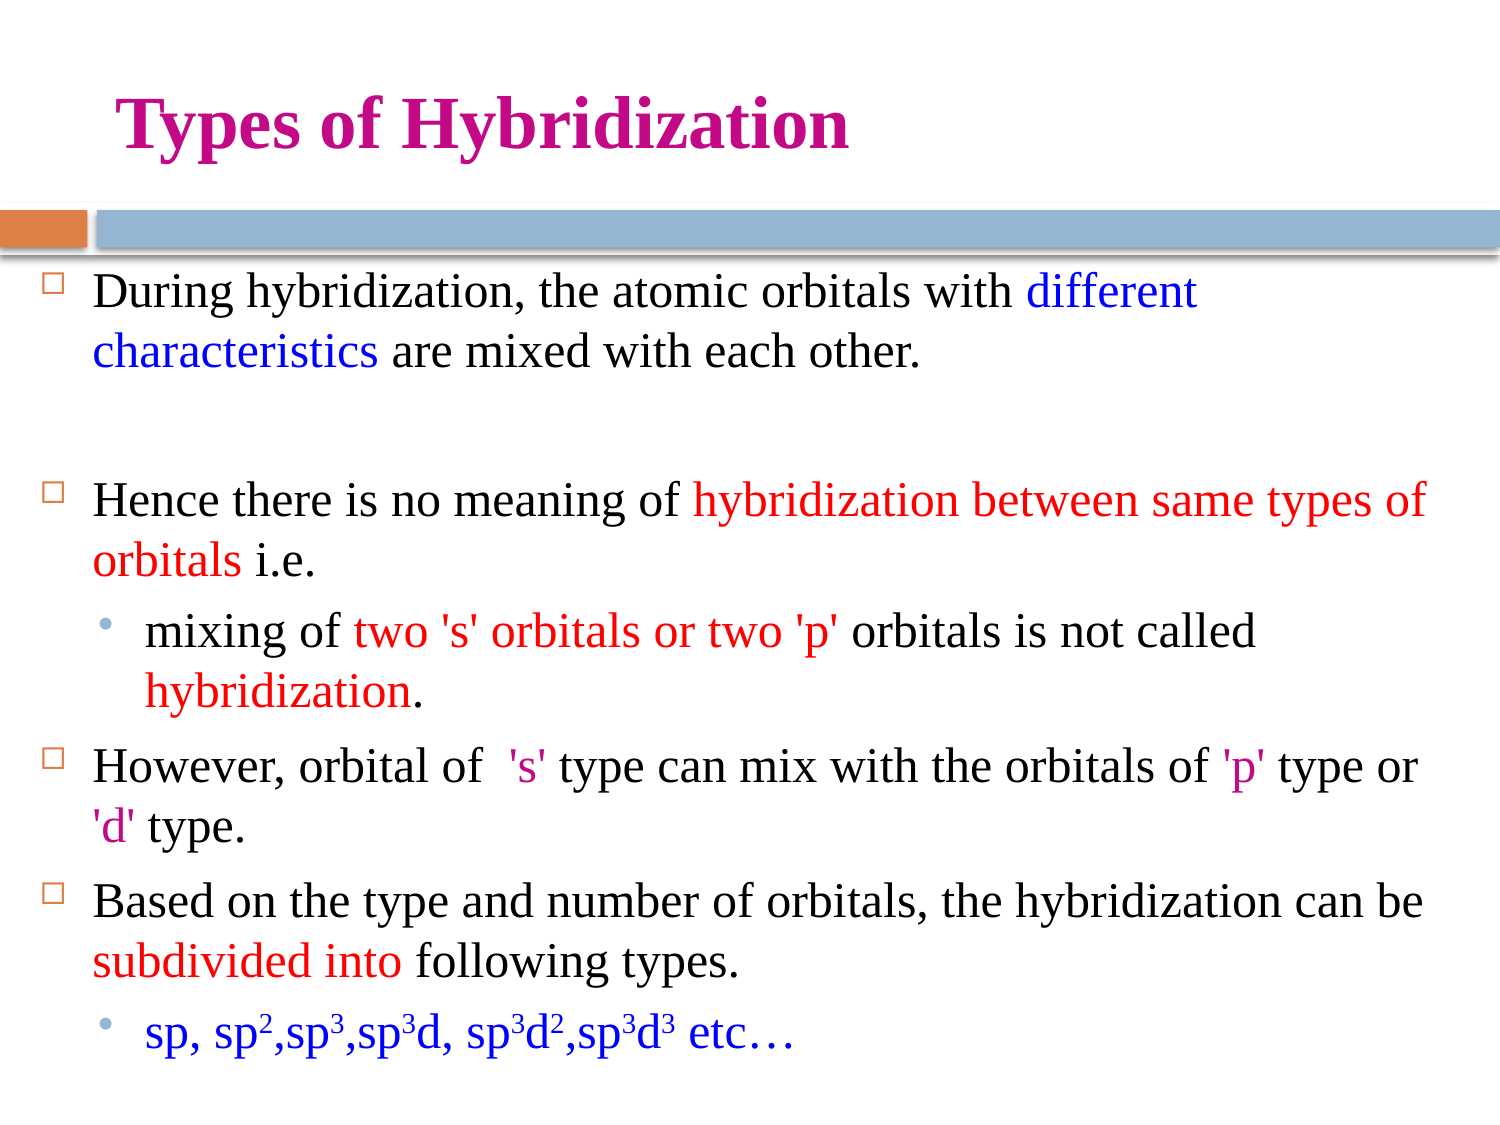

# Types of Hybridization
During hybridization, the atomic orbitals with different characteristics are mixed with each other.

Hence there is no meaning of hybridization between same types of orbitals i.e.
mixing of two 's' orbitals or two 'p' orbitals is not called hybridization.
However, orbital of  's' type can mix with the orbitals of 'p' type or 'd' type.
Based on the type and number of orbitals, the hybridization can be subdivided into following types.
sp, sp2,sp3,sp3d, sp3d2,sp3d3 etc…